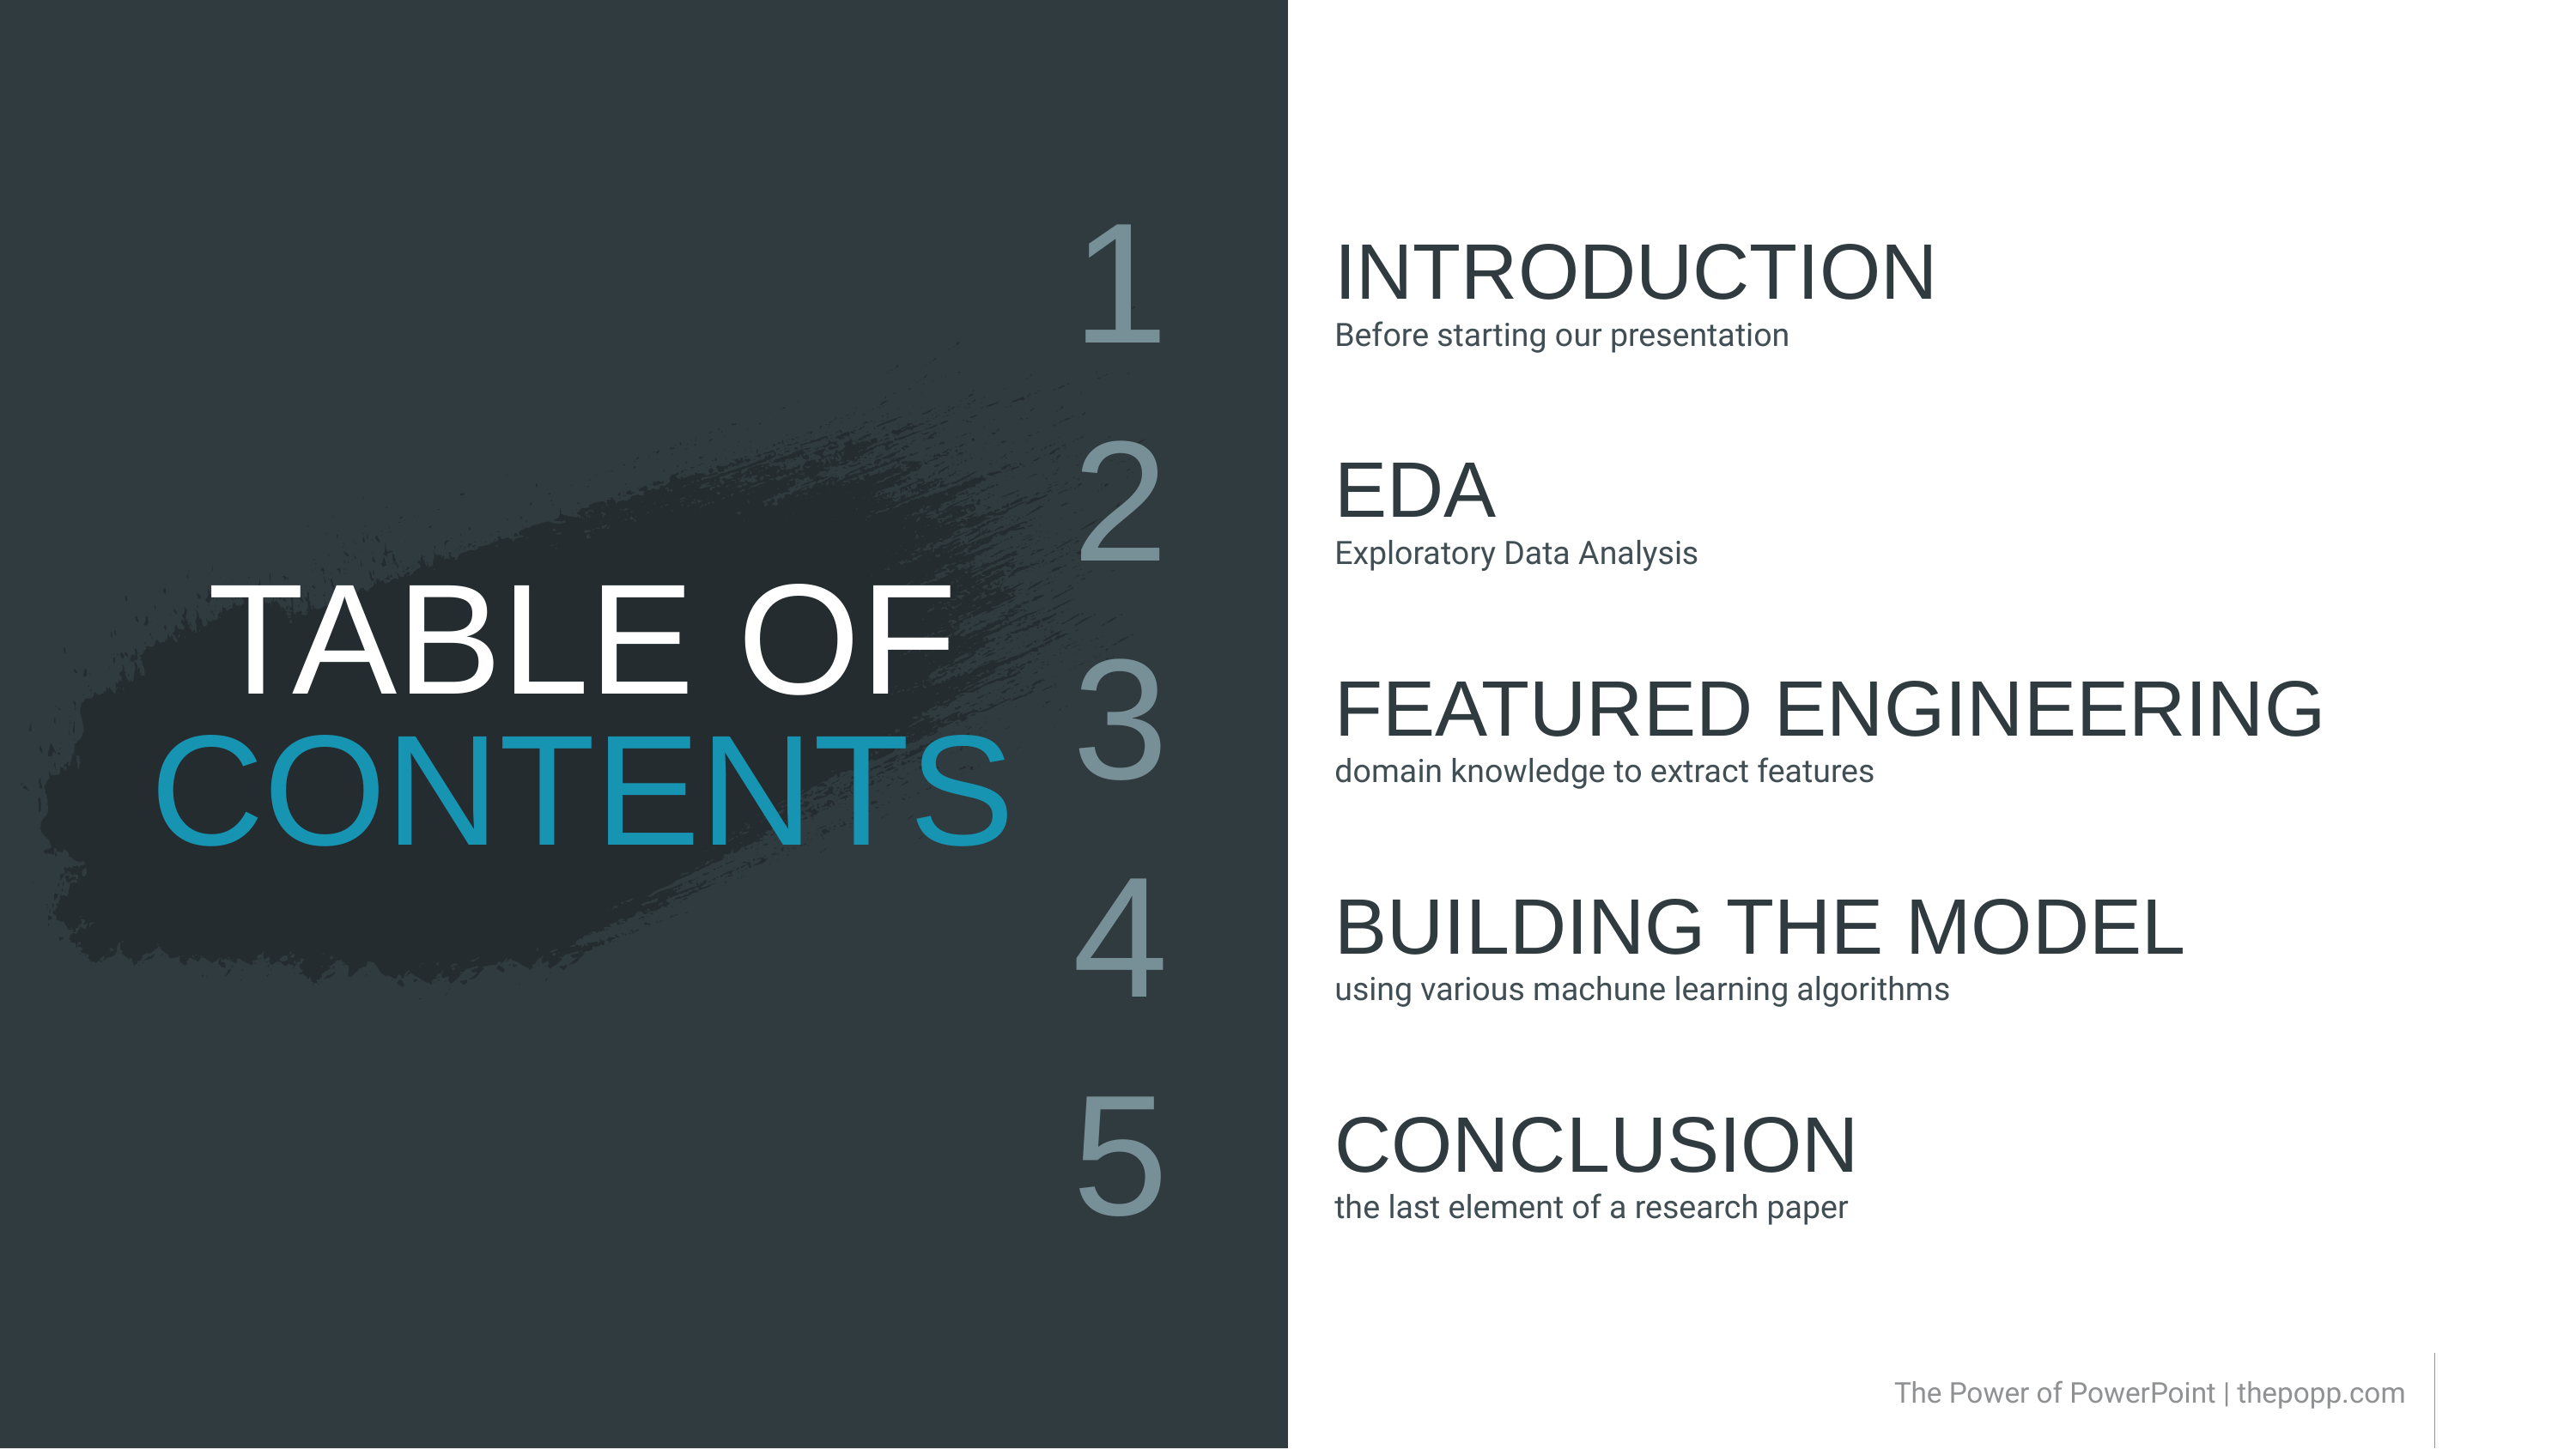

1
INTRODUCTION
Before starting our presentation
2
EDA
# TABLE OF CONTENTS
Exploratory Data Analysis
3
FEATURED ENGINEERING
domain knowledge to extract features
4
BUILDING THE MODEL
using various machune learning algorithms
5
CONCLUSION
the last element of a research paper
4
The Power of PowerPoint | thepopp.com